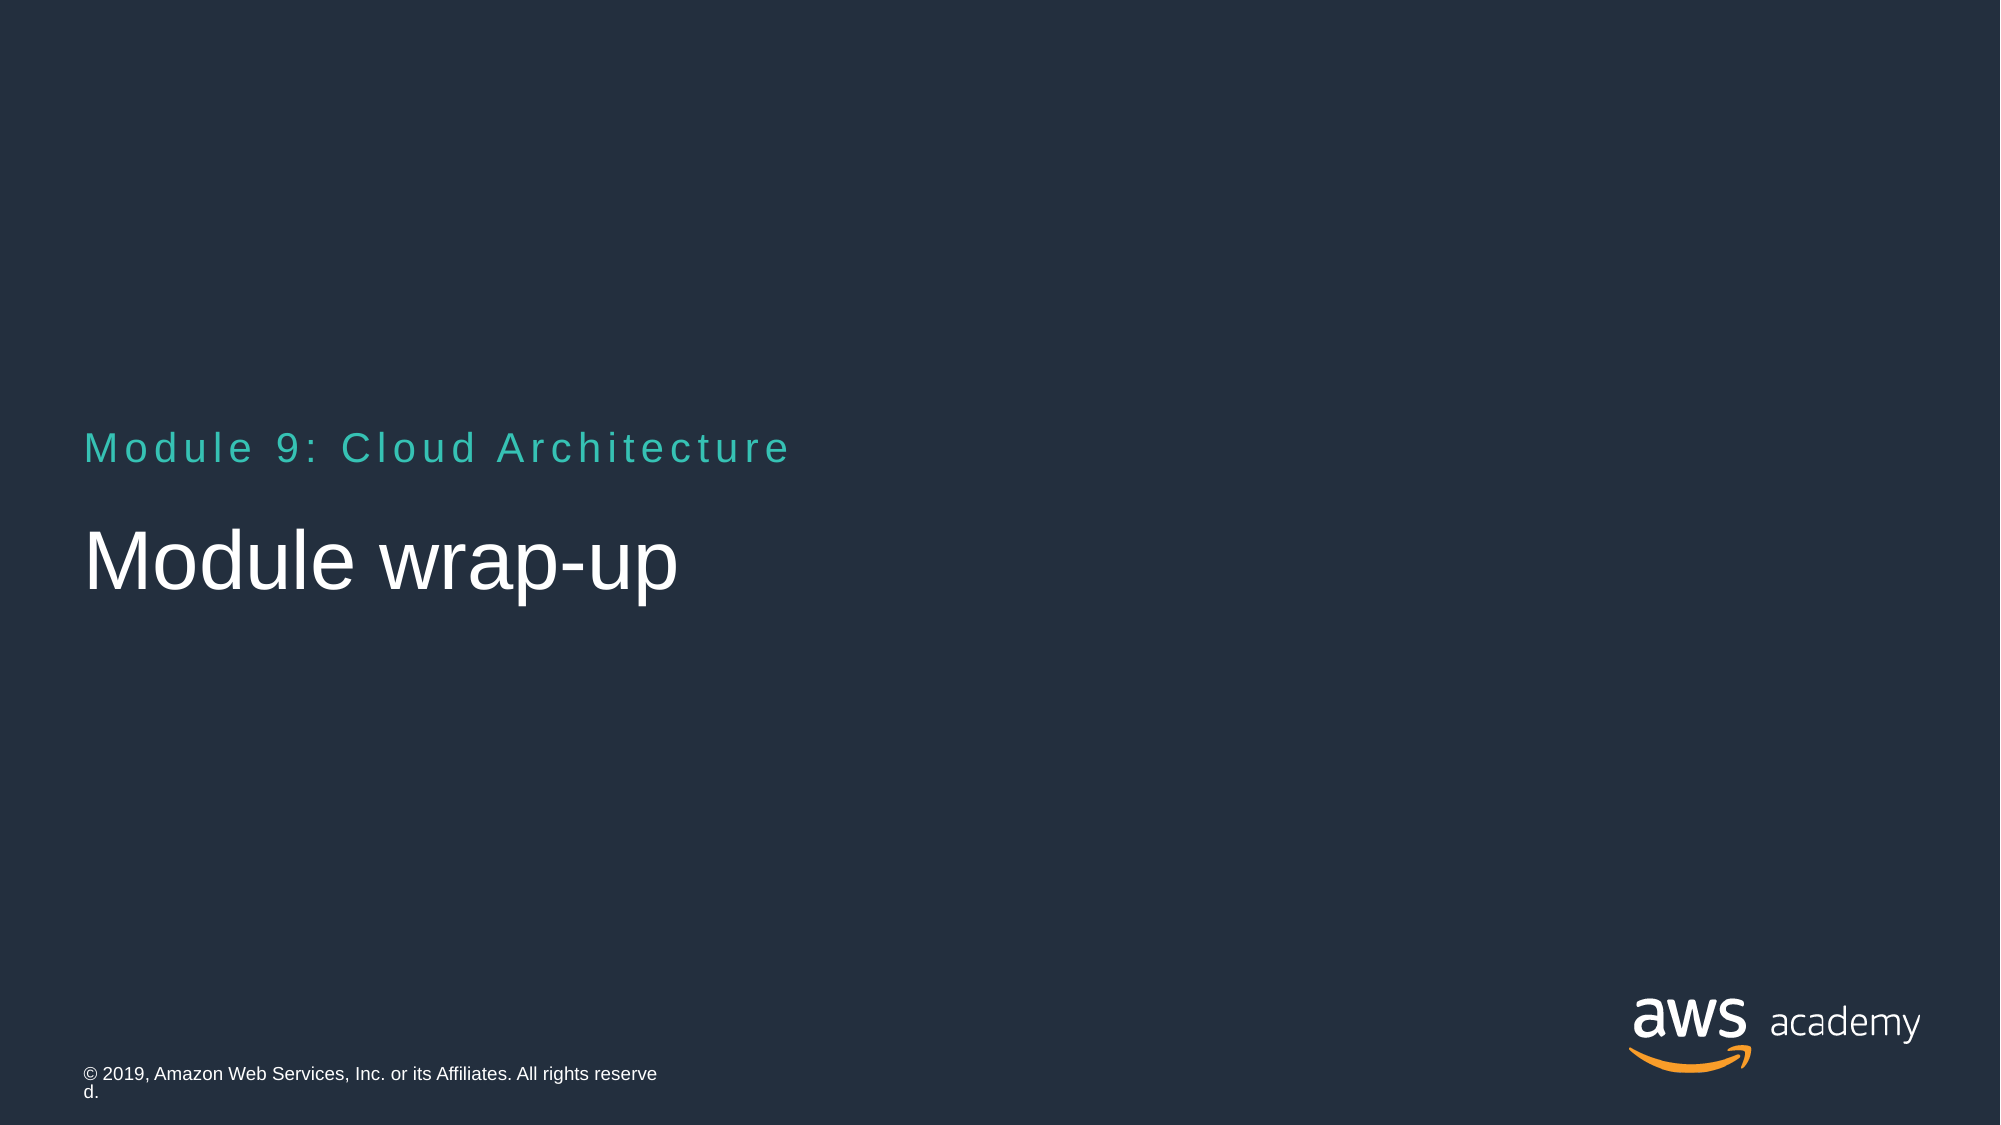

Module 9: Cloud Architecture

# Module wrap-up
© 2019, Amazon Web Services, Inc. or its Affiliates. All rights reserved.